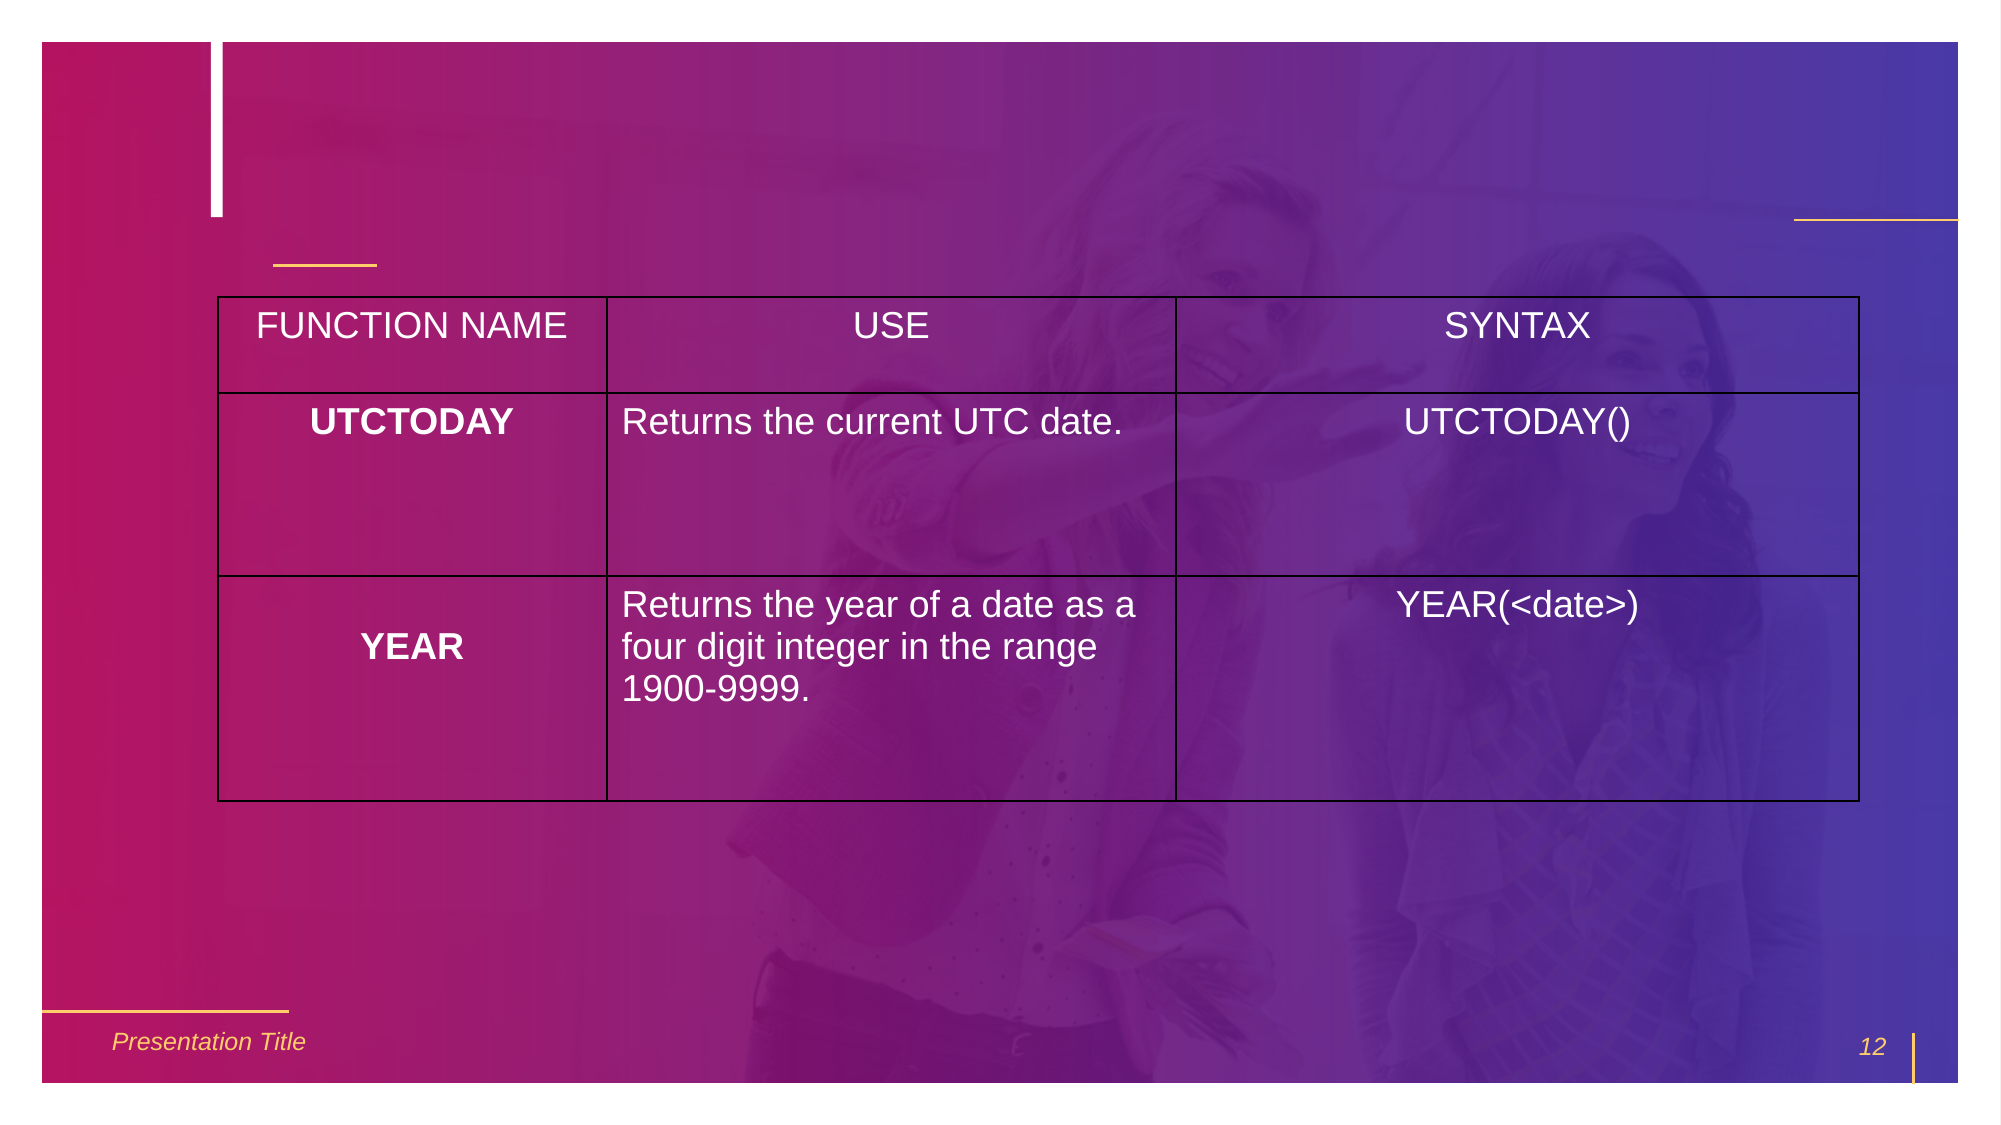

| FUNCTION NAME | USE | SYNTAX |
| --- | --- | --- |
| UTCTODAY | Returns the current UTC date. | UTCTODAY() |
| YEAR | Returns the year of a date as a four digit integer in the range 1900-9999. | YEAR(<date>) |

Presentation Title
12